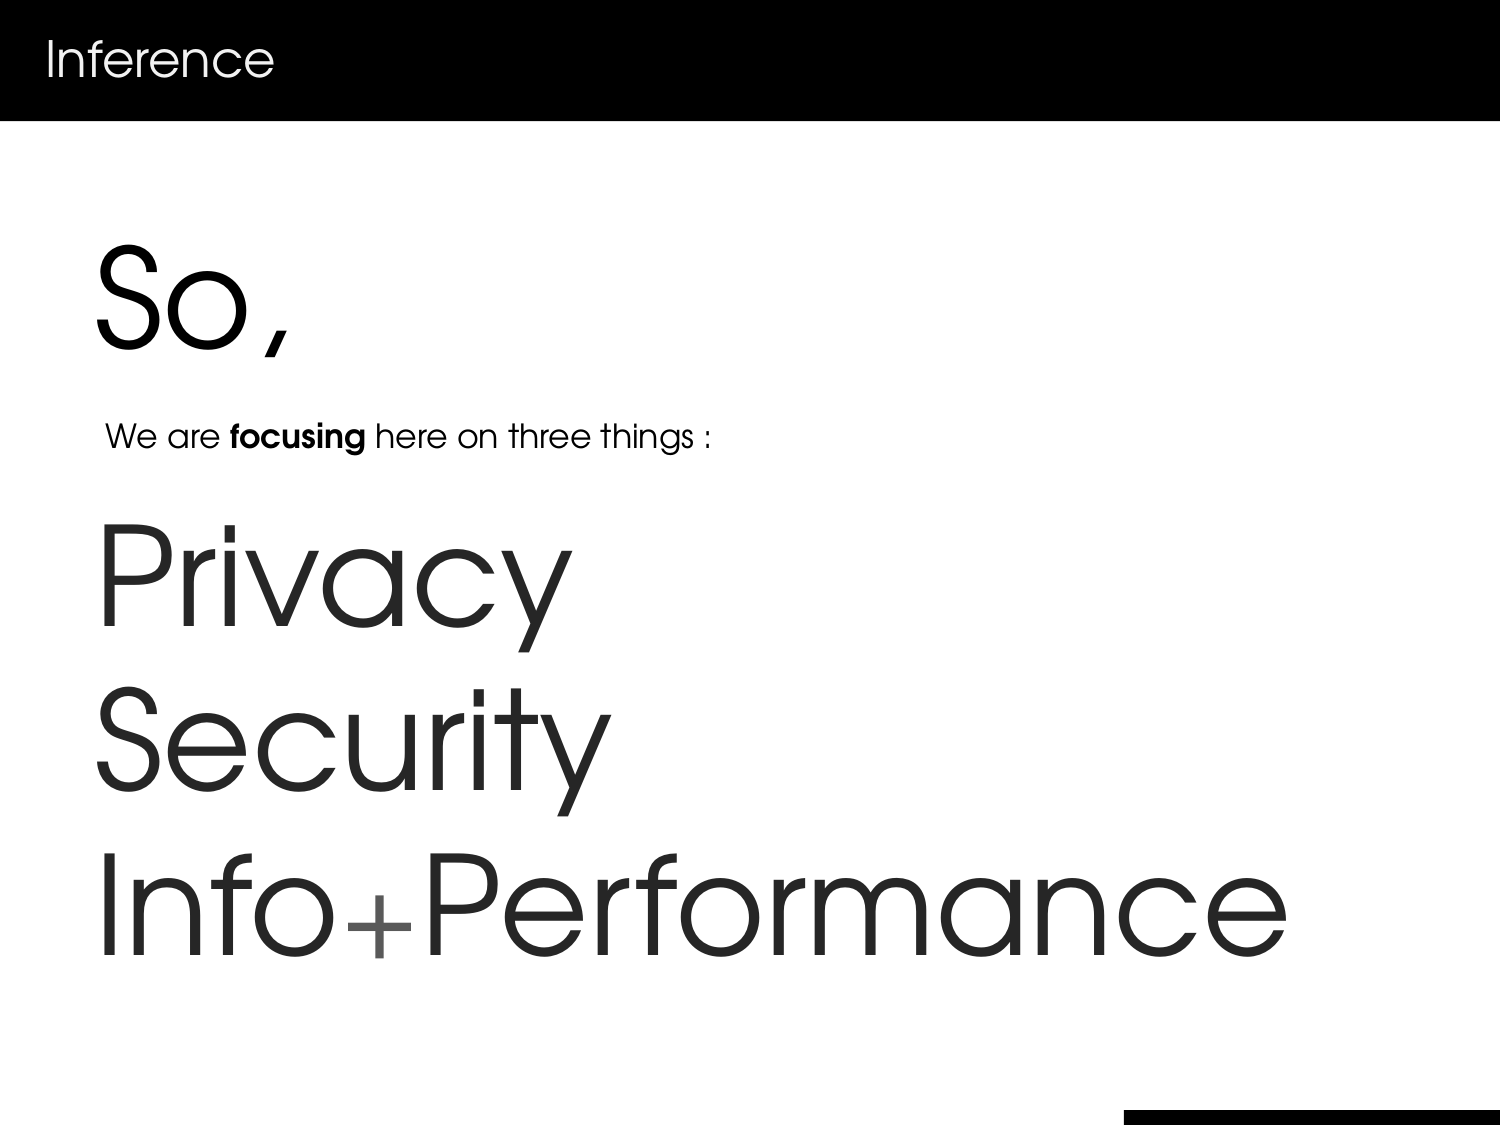

Inference
So,
We are focusing here on three things :

Privacy
Security
Info+Performance